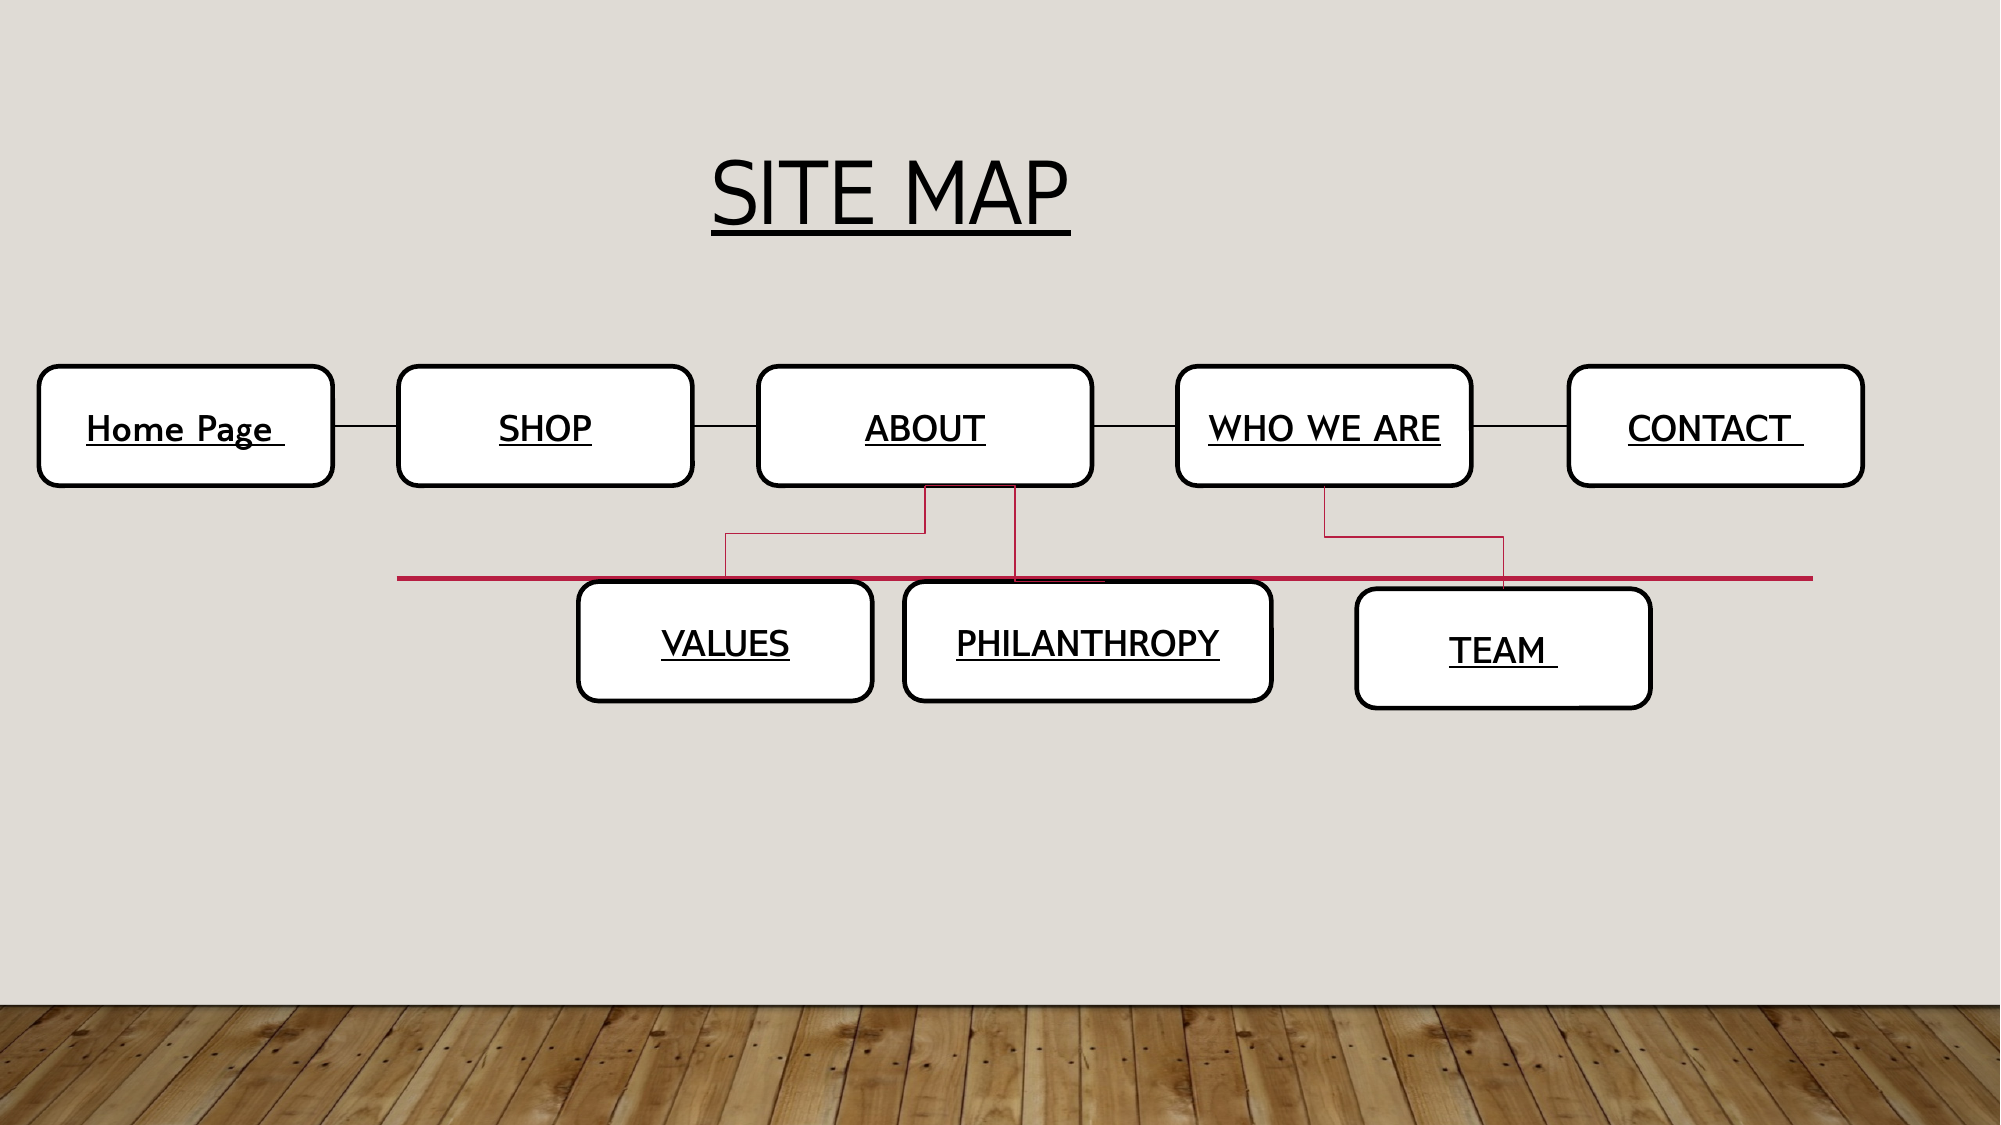

SITE MAP
CONTACT

ABOUT

Home Page
SHOP
WHO WE ARE
VALUES
PHILANTHROPY
TEAM